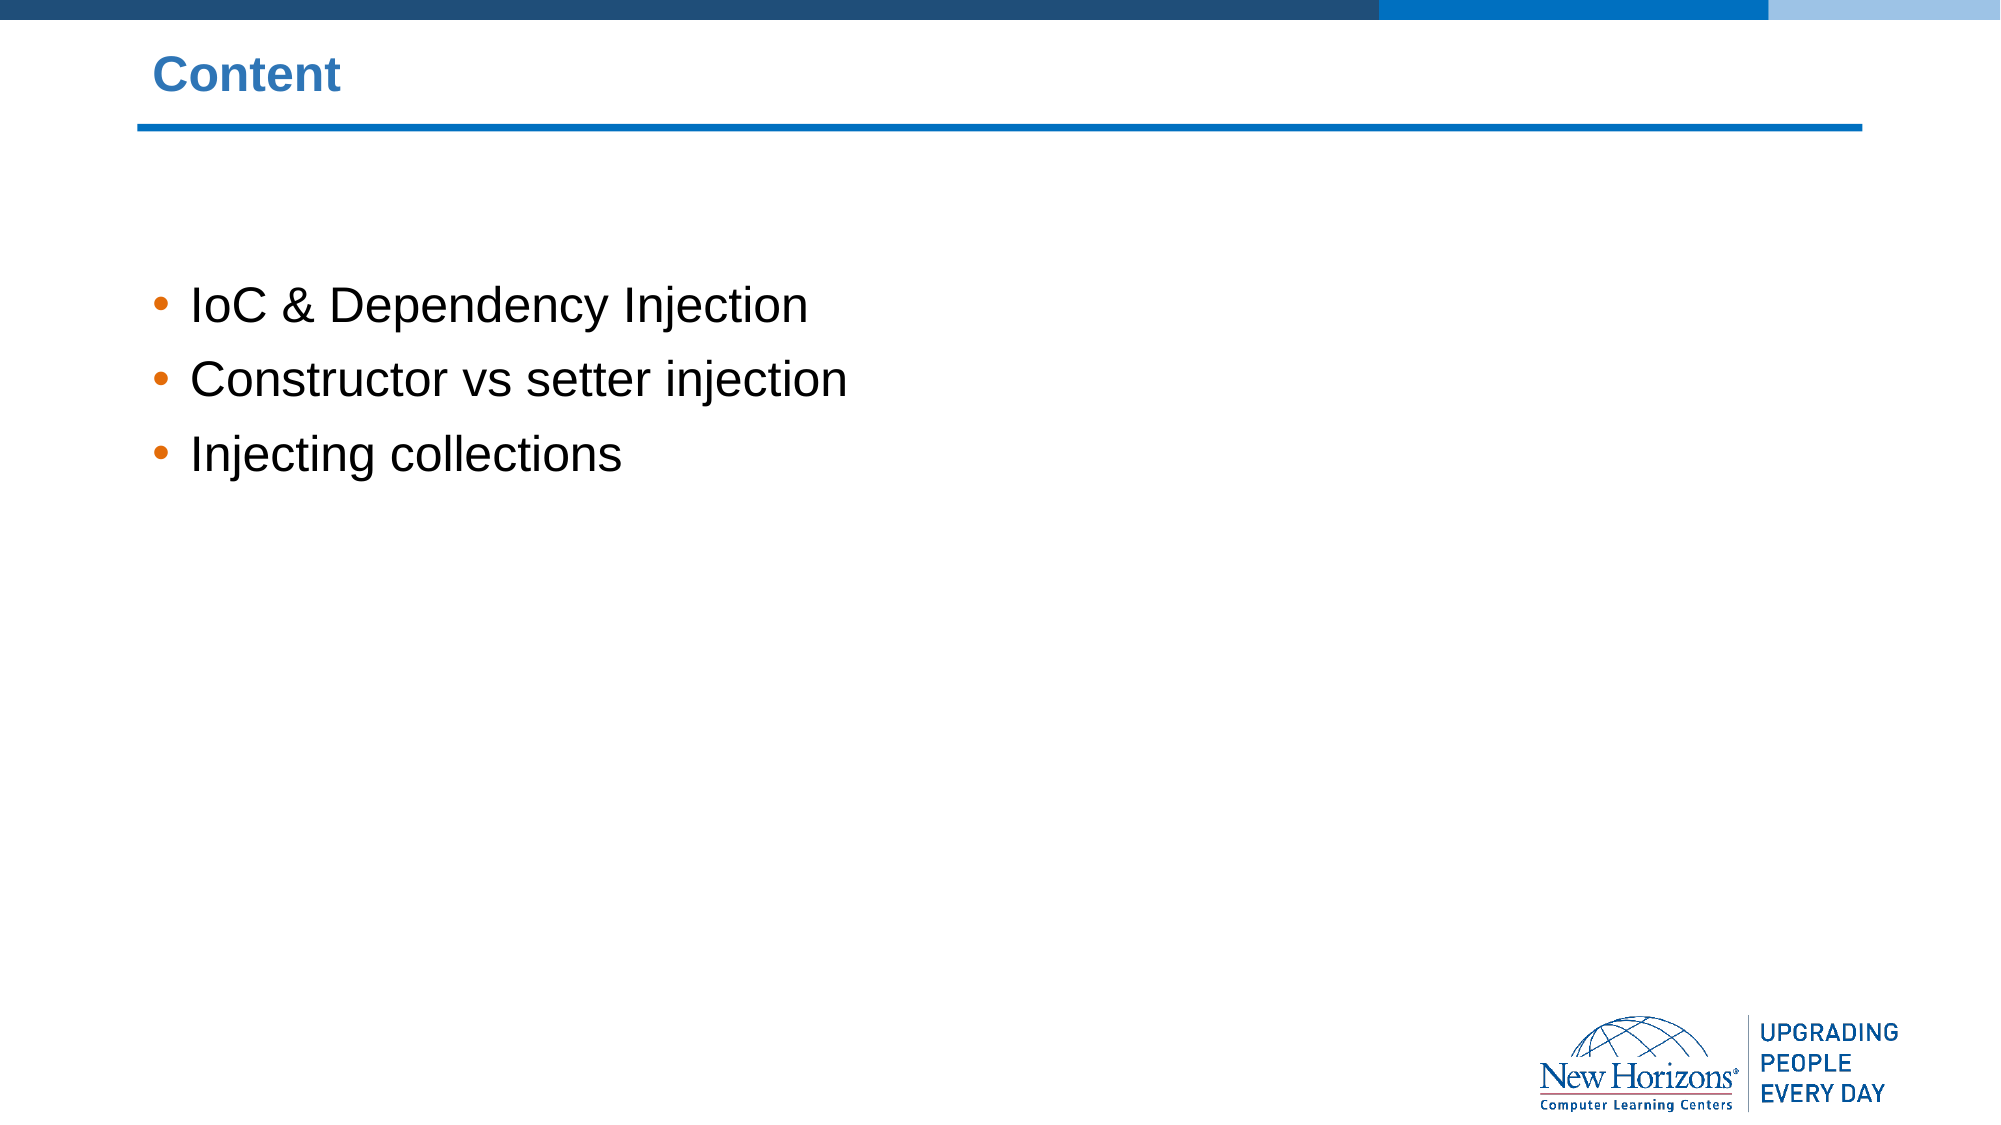

# Content

IoC & Dependency Injection
Constructor vs setter injection
Injecting collections